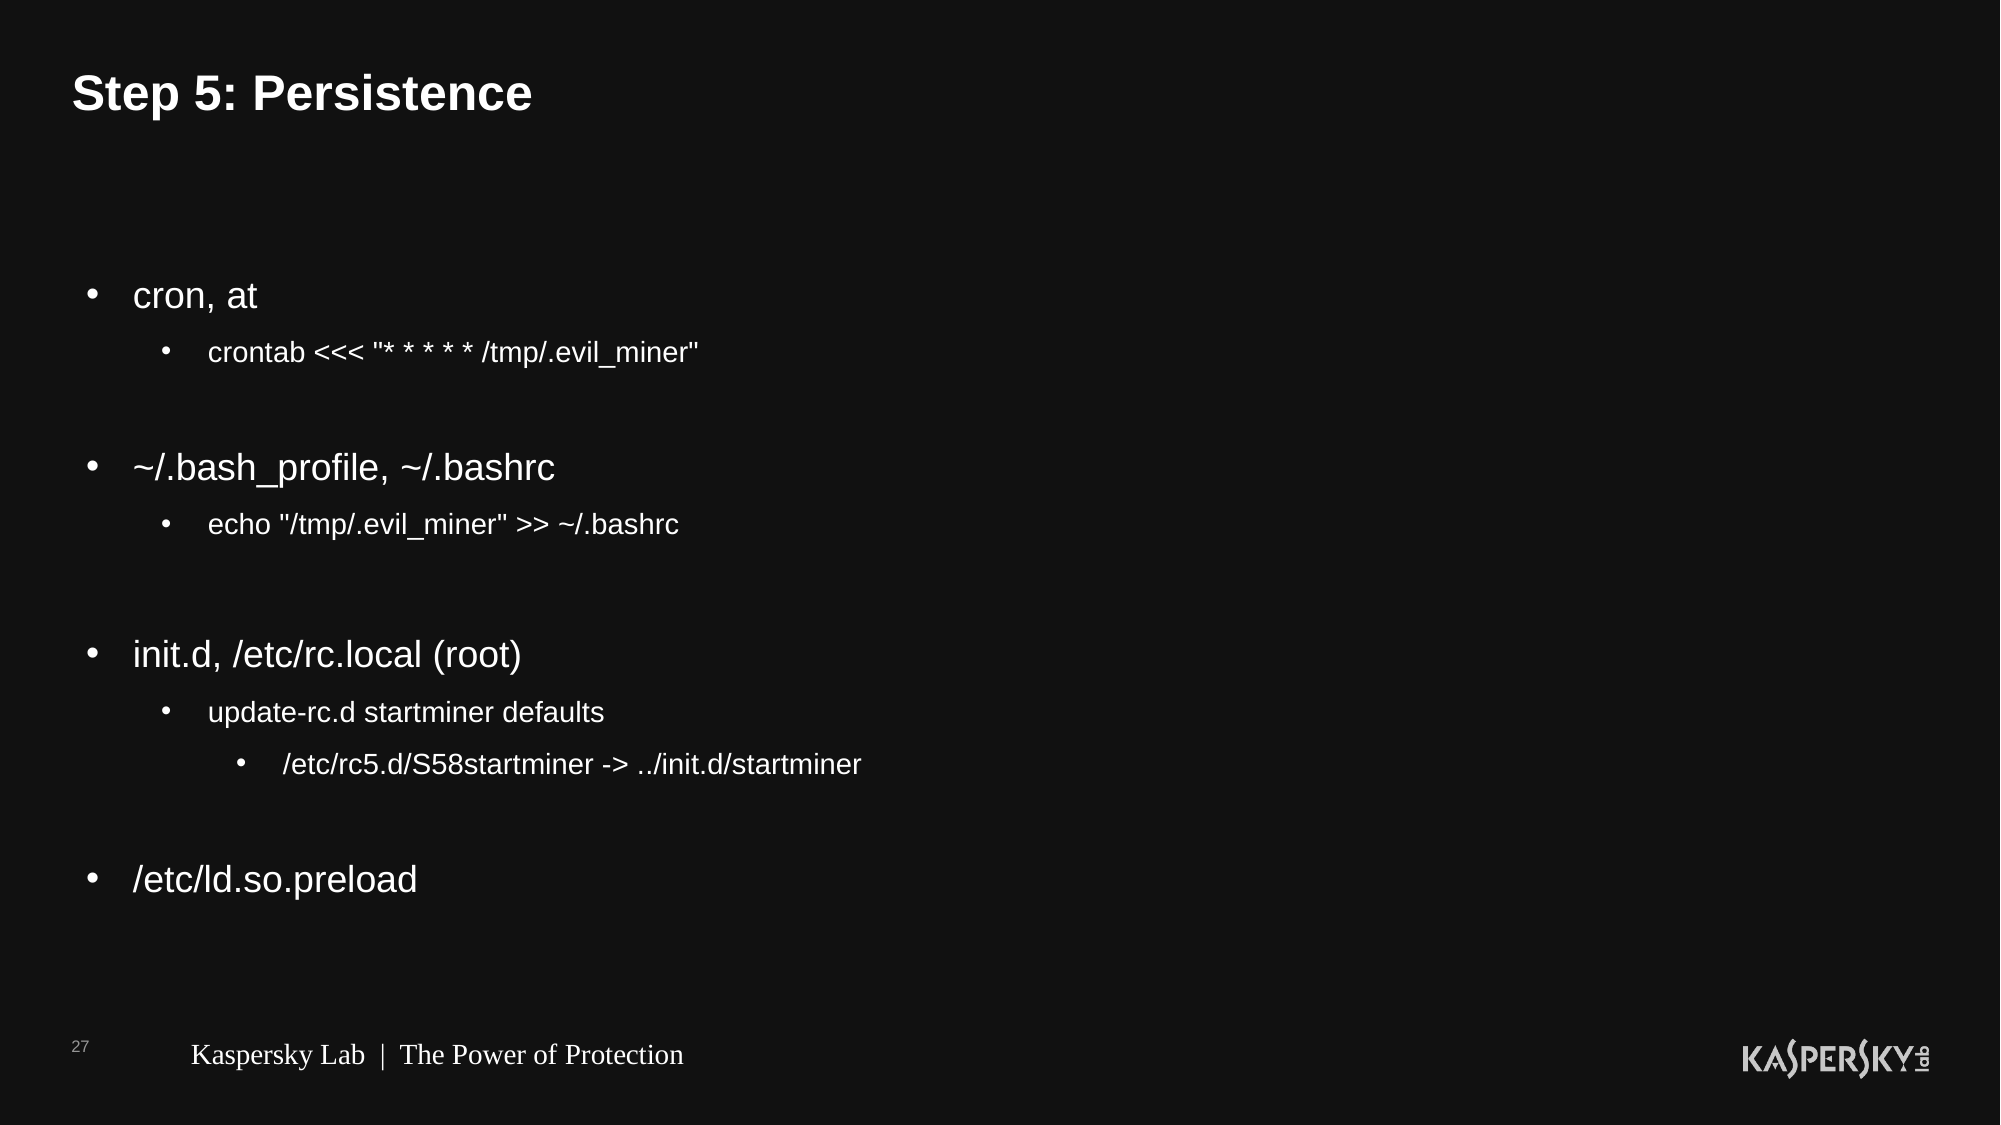

# Step 5: Persistence
cron, at
crontab <<< "* * * * * /tmp/.evil_miner"

~/.bash_profile, ~/.bashrc
echo "/tmp/.evil_miner" >> ~/.bashrc

init.d, /etc/rc.local (root)
update-rc.d startminer defaults
/etc/rc5.d/S58startminer -> ../init.d/startminer

/etc/ld.so.preload
27
Kaspersky Lab  |  The Power of Protection